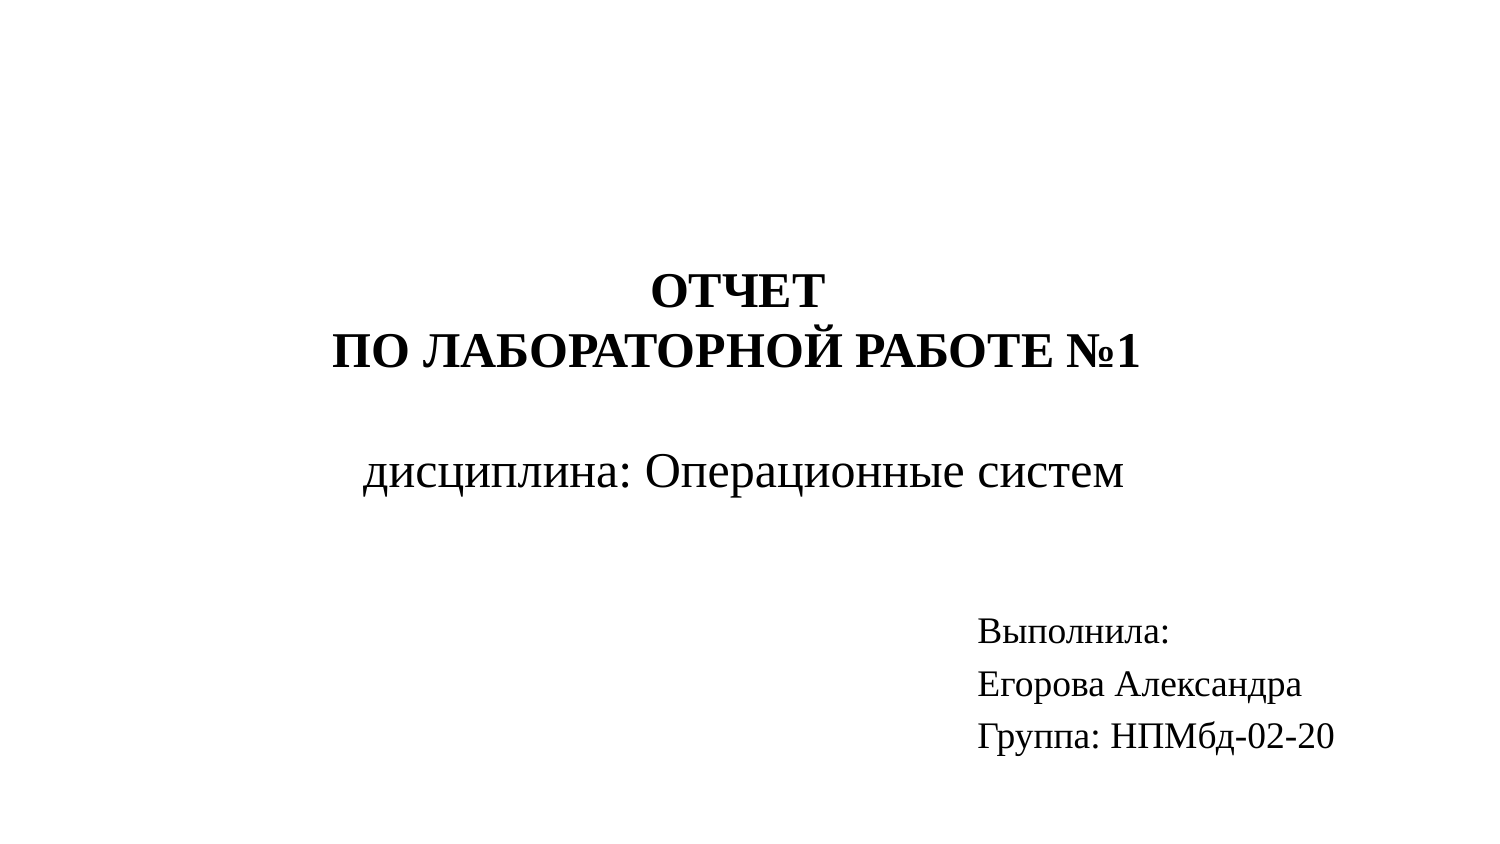

# ОТЧЕТ  ПО ЛАБОРАТОРНОЙ РАБОТЕ №1    дисциплина: Операционные систем
Выполнила:
Егорова Александра
Группа: НПМбд-02-20